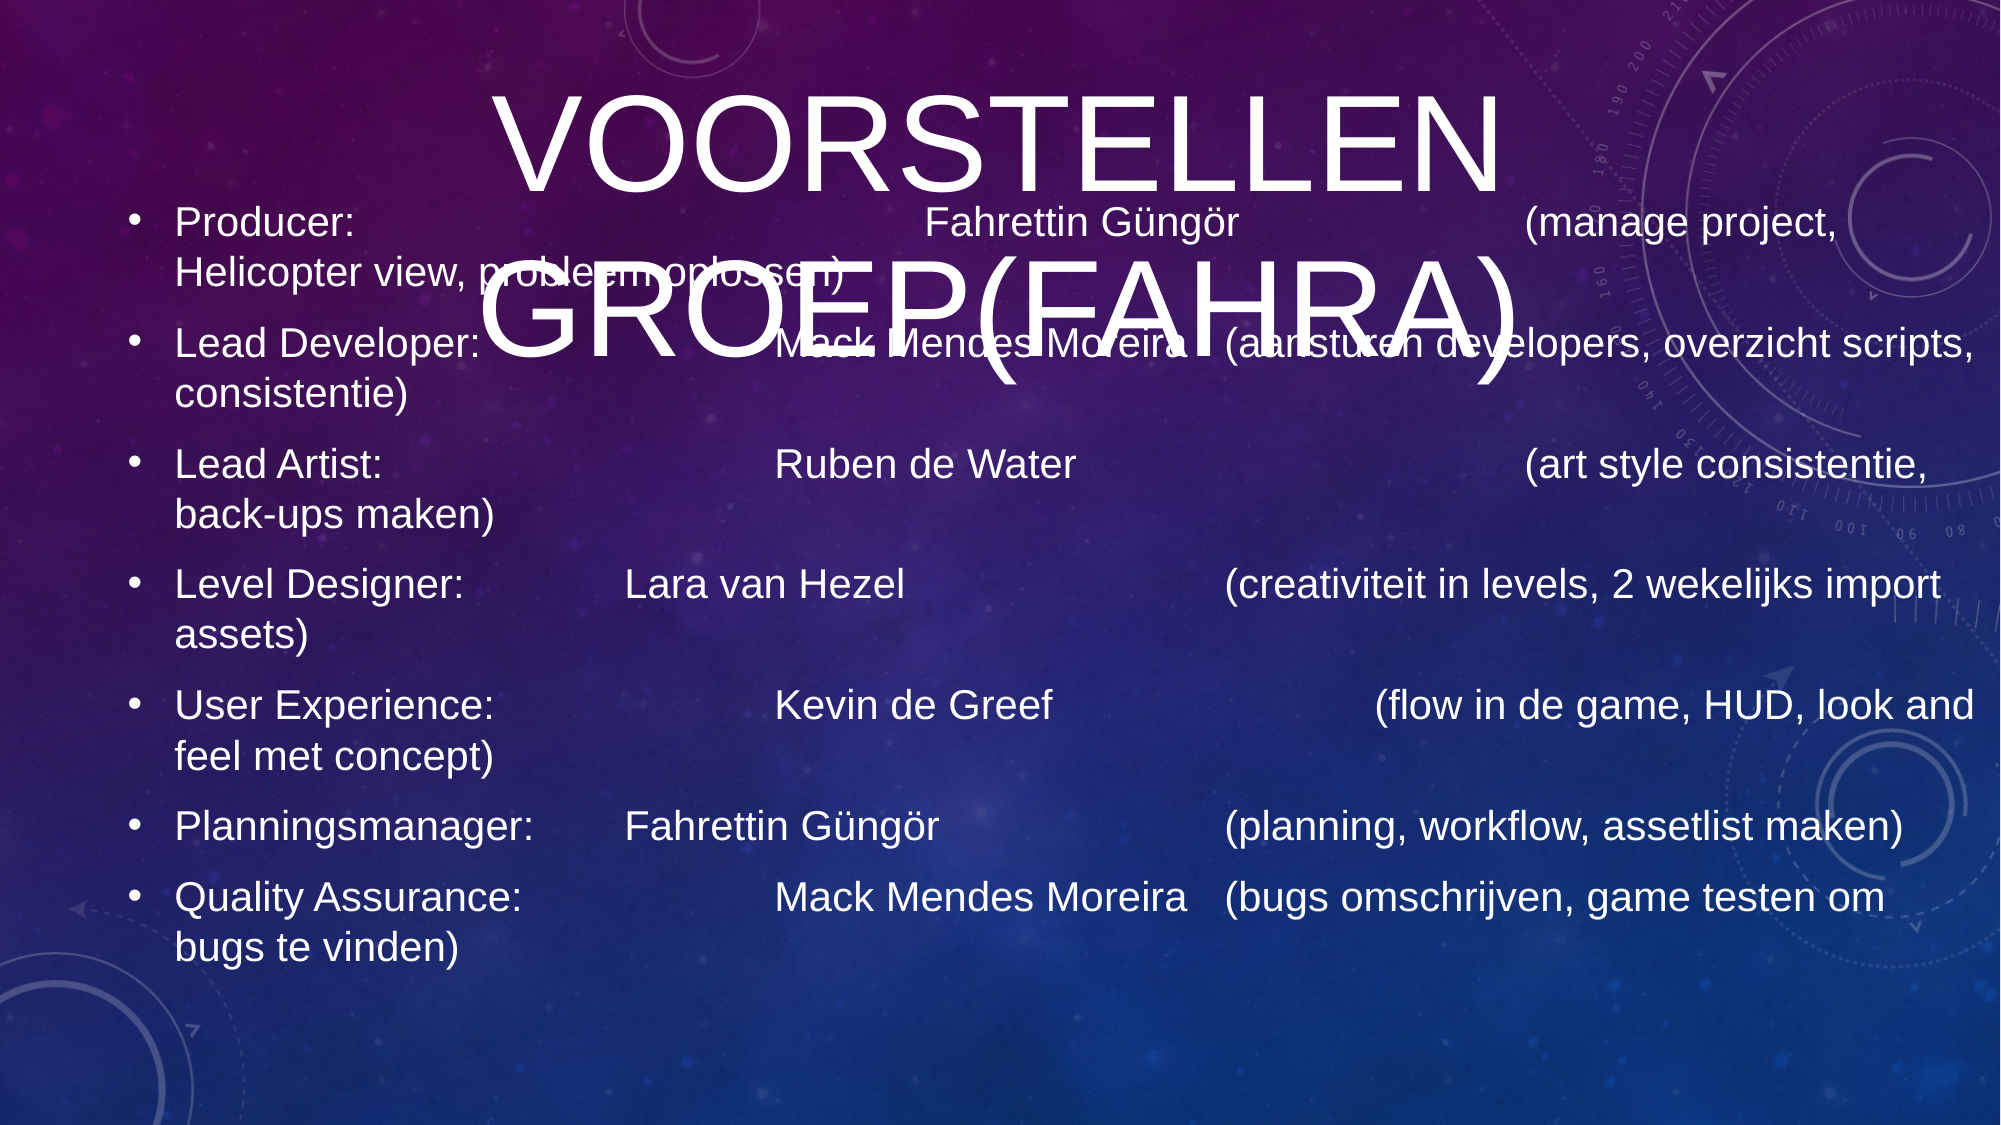

# Voorstellen groep(Fahra)
Producer:				Fahrettin Güngör		(manage project, Helicopter view, probleem oplossen)
Lead Developer:		Mack Mendes Moreira	(aansturen developers, overzicht scripts, consistentie)
Lead Artist:			Ruben de Water			(art style consistentie, back-ups maken)
Level Designer:		Lara van Hezel			(creativiteit in levels, 2 wekelijks import assets)
User Experience:		Kevin de Greef			(flow in de game, HUD, look and feel met concept)
Planningsmanager:	Fahrettin Güngör		(planning, workflow, assetlist maken)
Quality Assurance:		Mack Mendes Moreira	(bugs omschrijven, game testen om bugs te vinden)